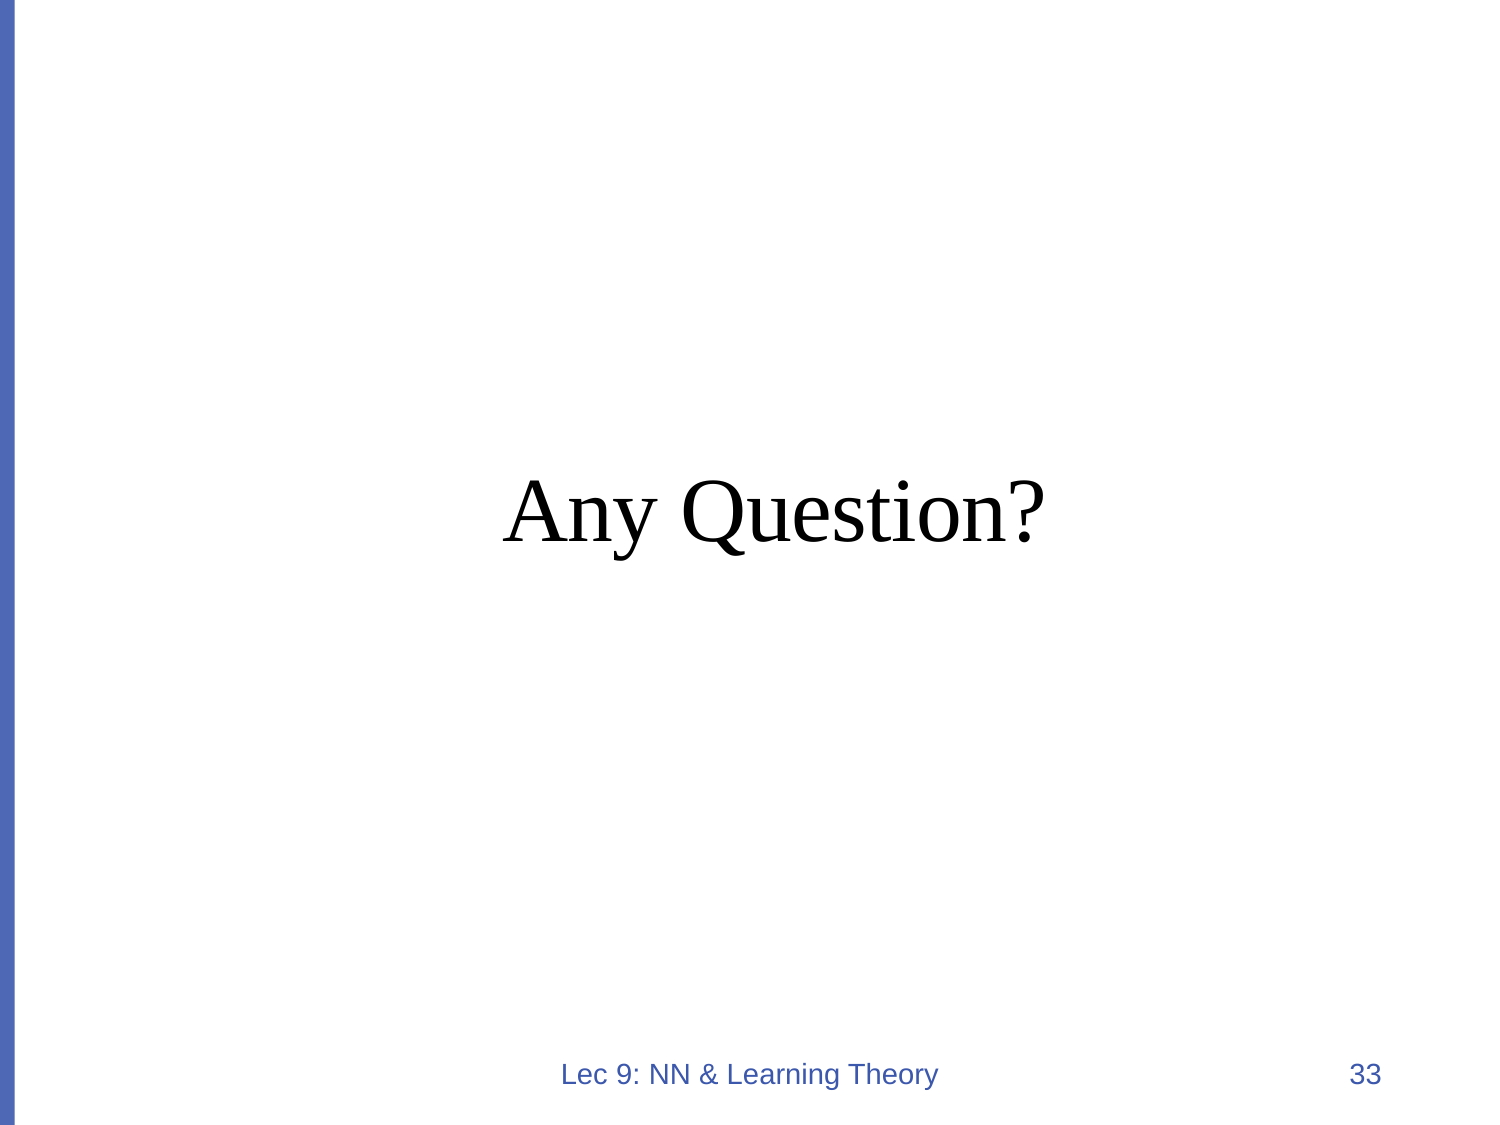

Any Question?
Lec 9: NN & Learning Theory
33